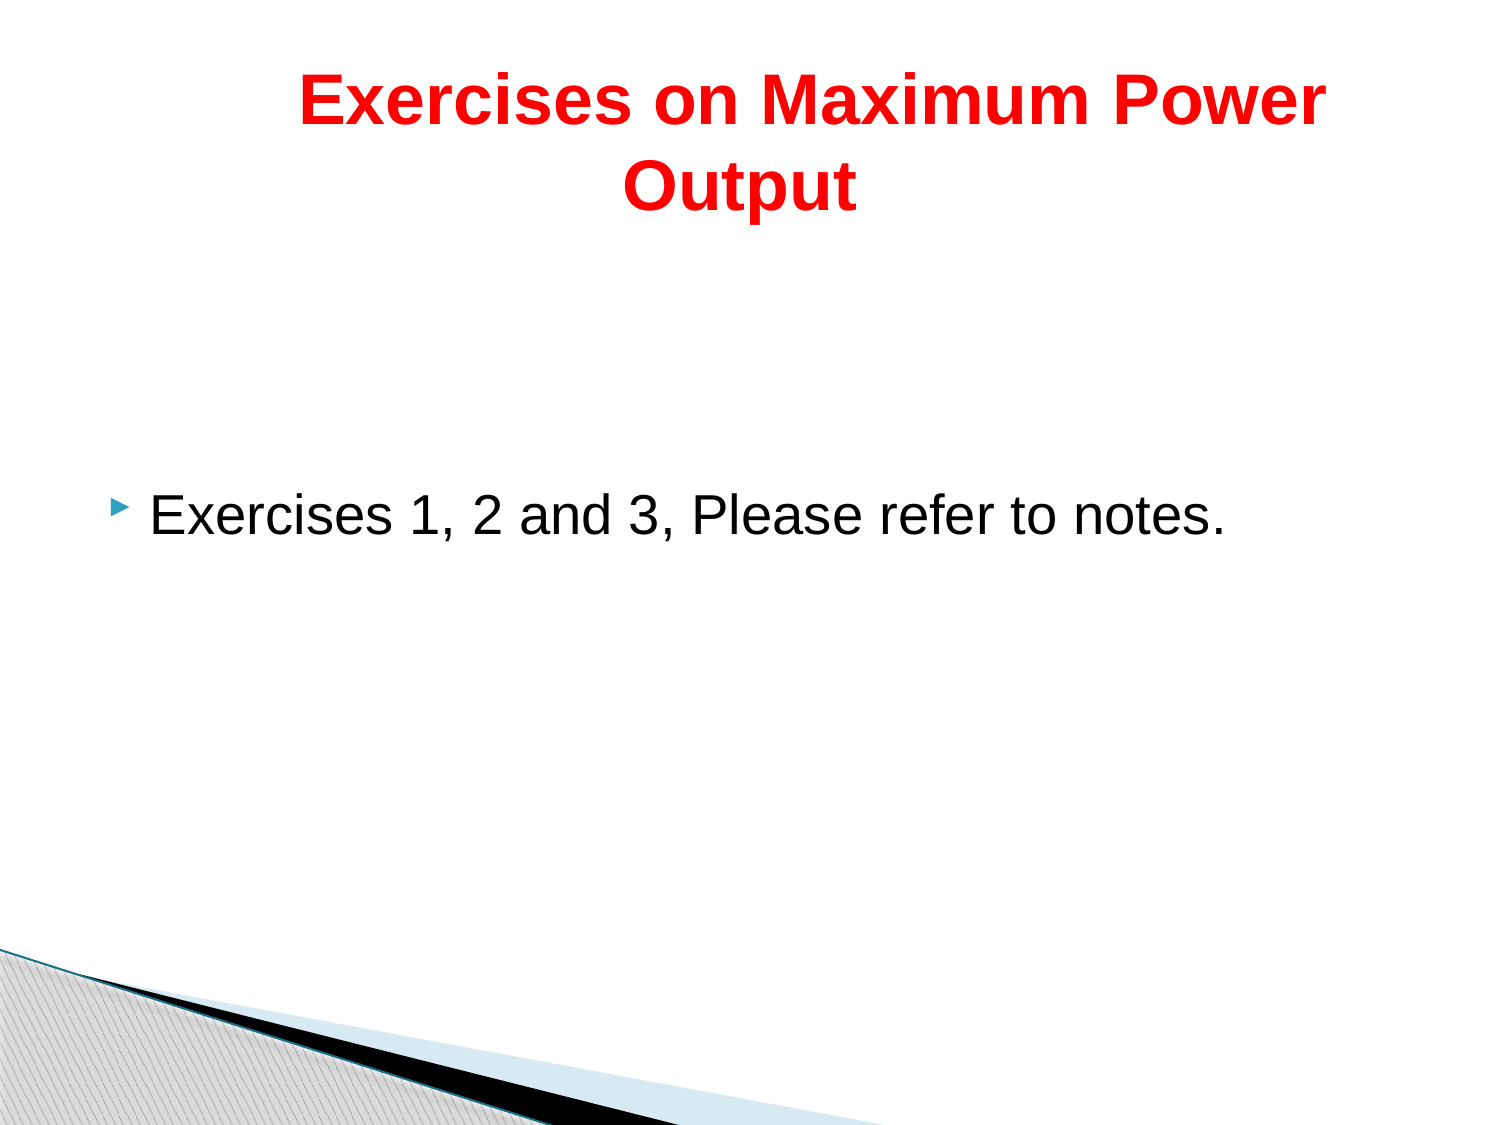

# Exercises on Maximum Power Output

Exercises 1, 2 and 3, Please refer to notes.